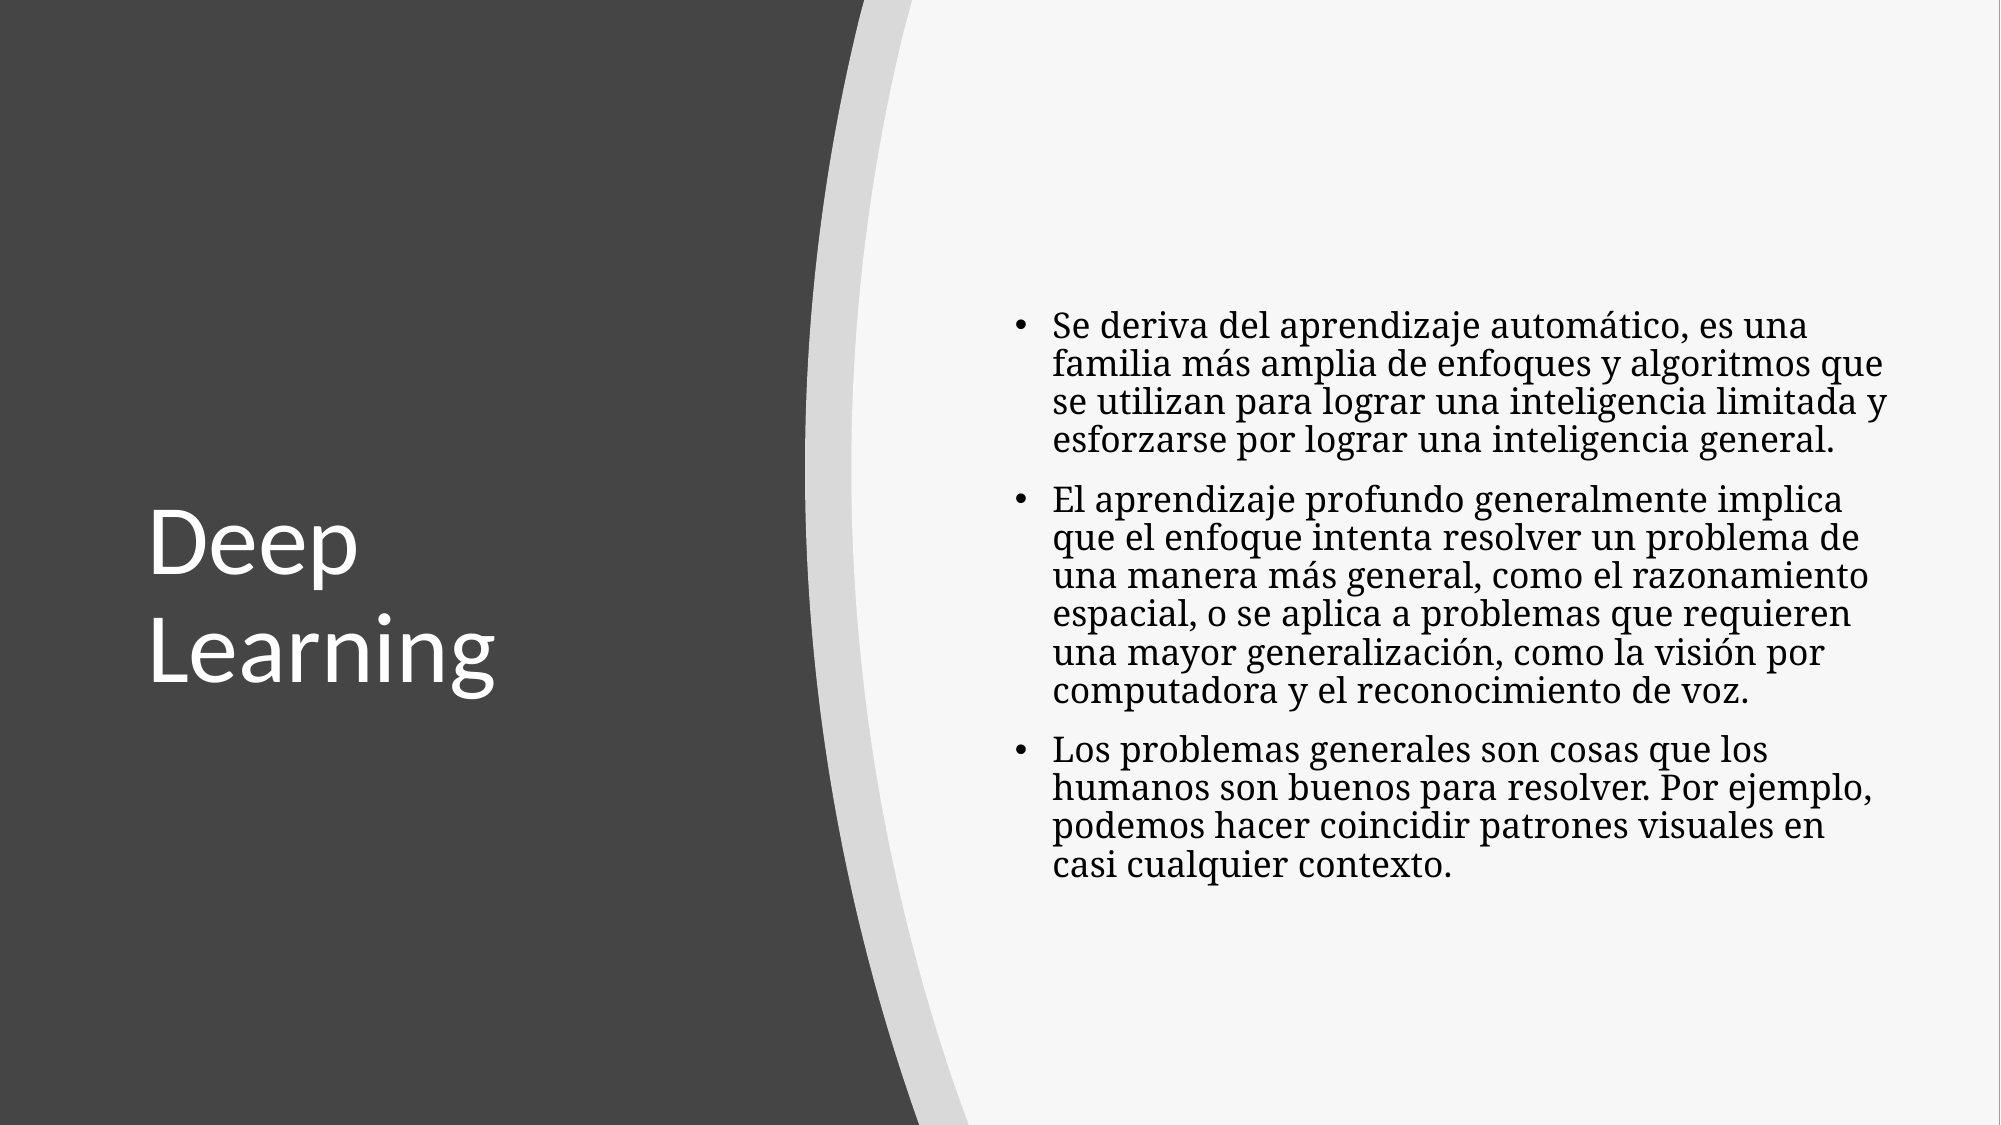

Se deriva del aprendizaje automático, es una familia más amplia de enfoques y algoritmos que se utilizan para lograr una inteligencia limitada y esforzarse por lograr una inteligencia general.
El aprendizaje profundo generalmente implica que el enfoque intenta resolver un problema de una manera más general, como el razonamiento espacial, o se aplica a problemas que requieren una mayor generalización, como la visión por computadora y el reconocimiento de voz.
Los problemas generales son cosas que los humanos son buenos para resolver. Por ejemplo, podemos hacer coincidir patrones visuales en casi cualquier contexto.
# Deep Learning